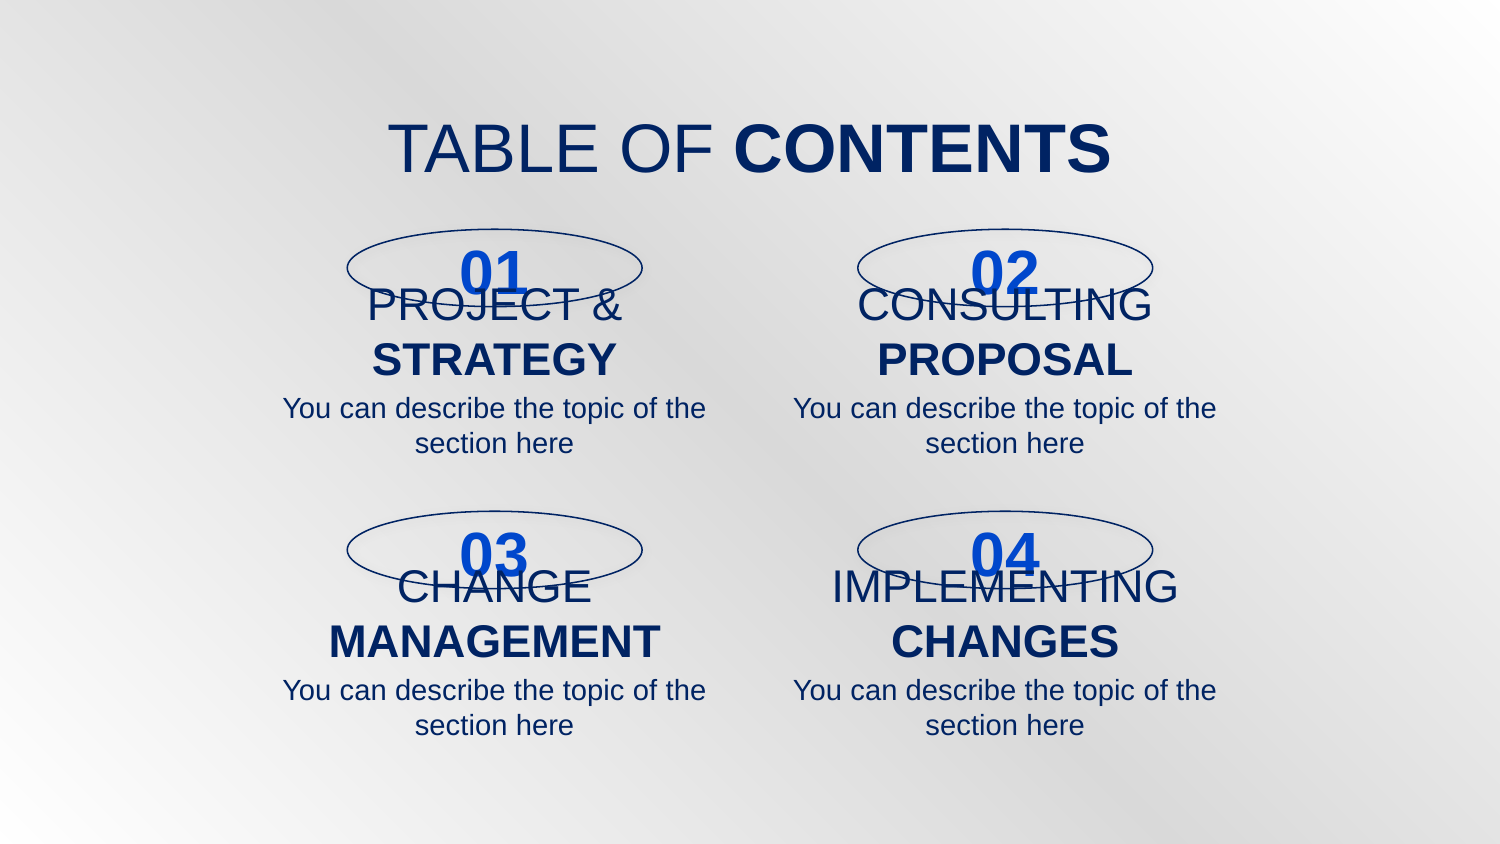

TABLE OF CONTENTS
# 01
02

PROJECT & STRATEGY
CONSULTING PROPOSAL
You can describe the topic of the section here
You can describe the topic of the section here
03
04

IMPLEMENTING CHANGES
CHANGE MANAGEMENT
You can describe the topic of the section here
You can describe the topic of the section here